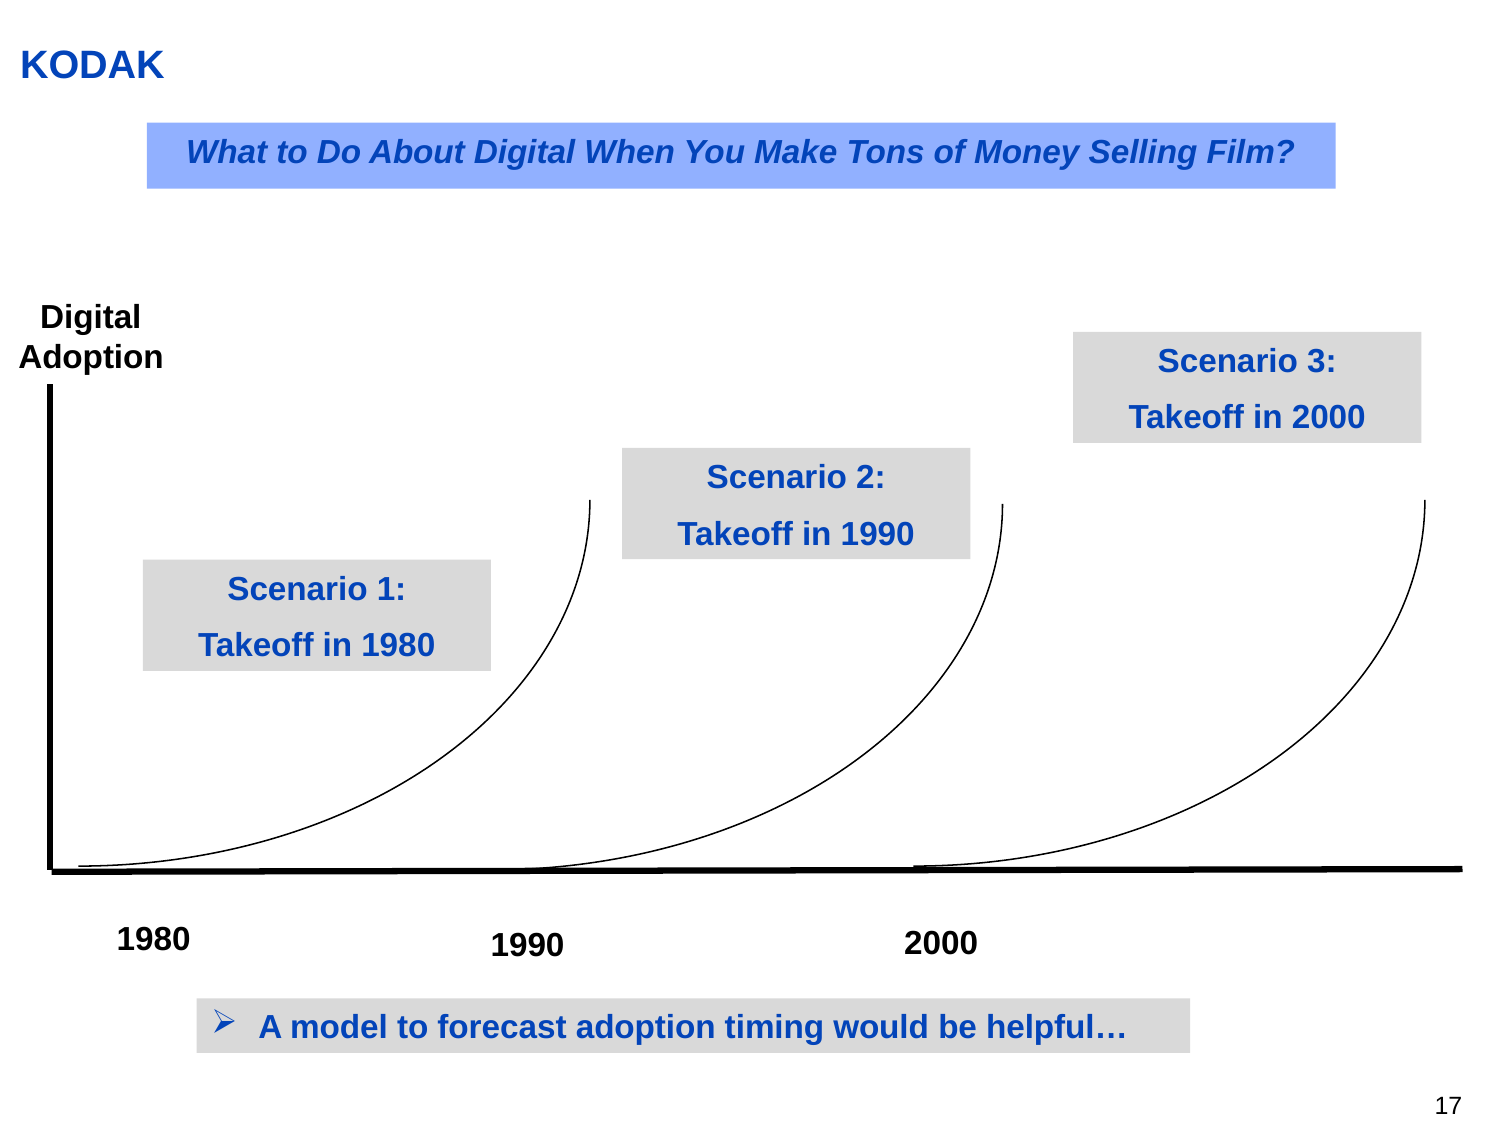

# KODAK
What to Do About Digital When You Make Tons of Money Selling Film?

Digital Adoption
Scenario 3:
Takeoff in 2000
Scenario 2:
Takeoff in 1990
Scenario 1:
Takeoff in 1980
1980
2000
1990
A model to forecast adoption timing would be helpful…
17